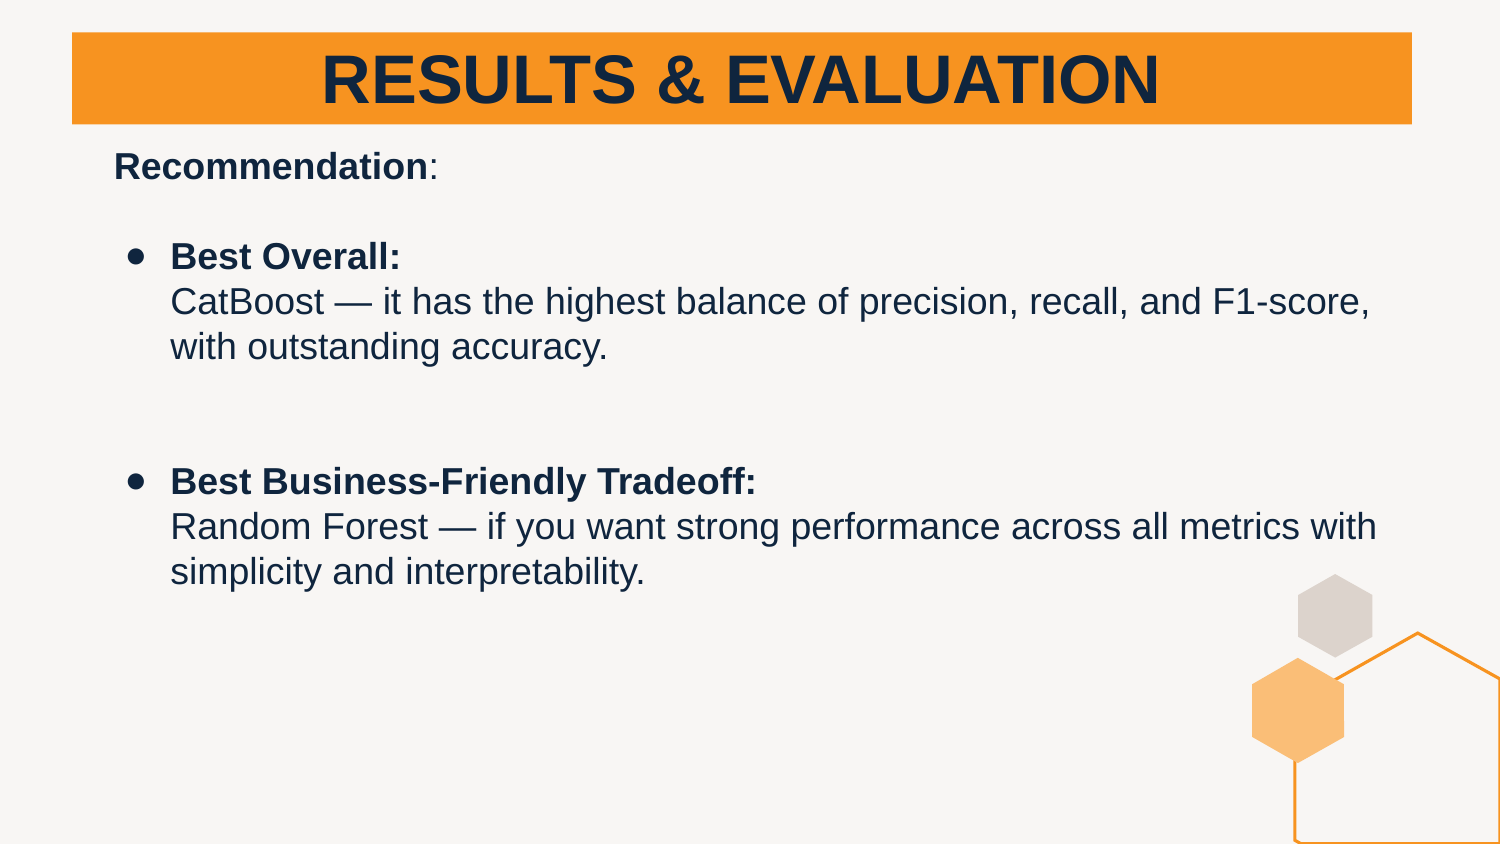

# RESULTS & EVALUATION
Recommendation:

Best Overall:
CatBoost — it has the highest balance of precision, recall, and F1-score, with outstanding accuracy.

Best Business-Friendly Tradeoff:
Random Forest — if you want strong performance across all metrics with simplicity and interpretability.